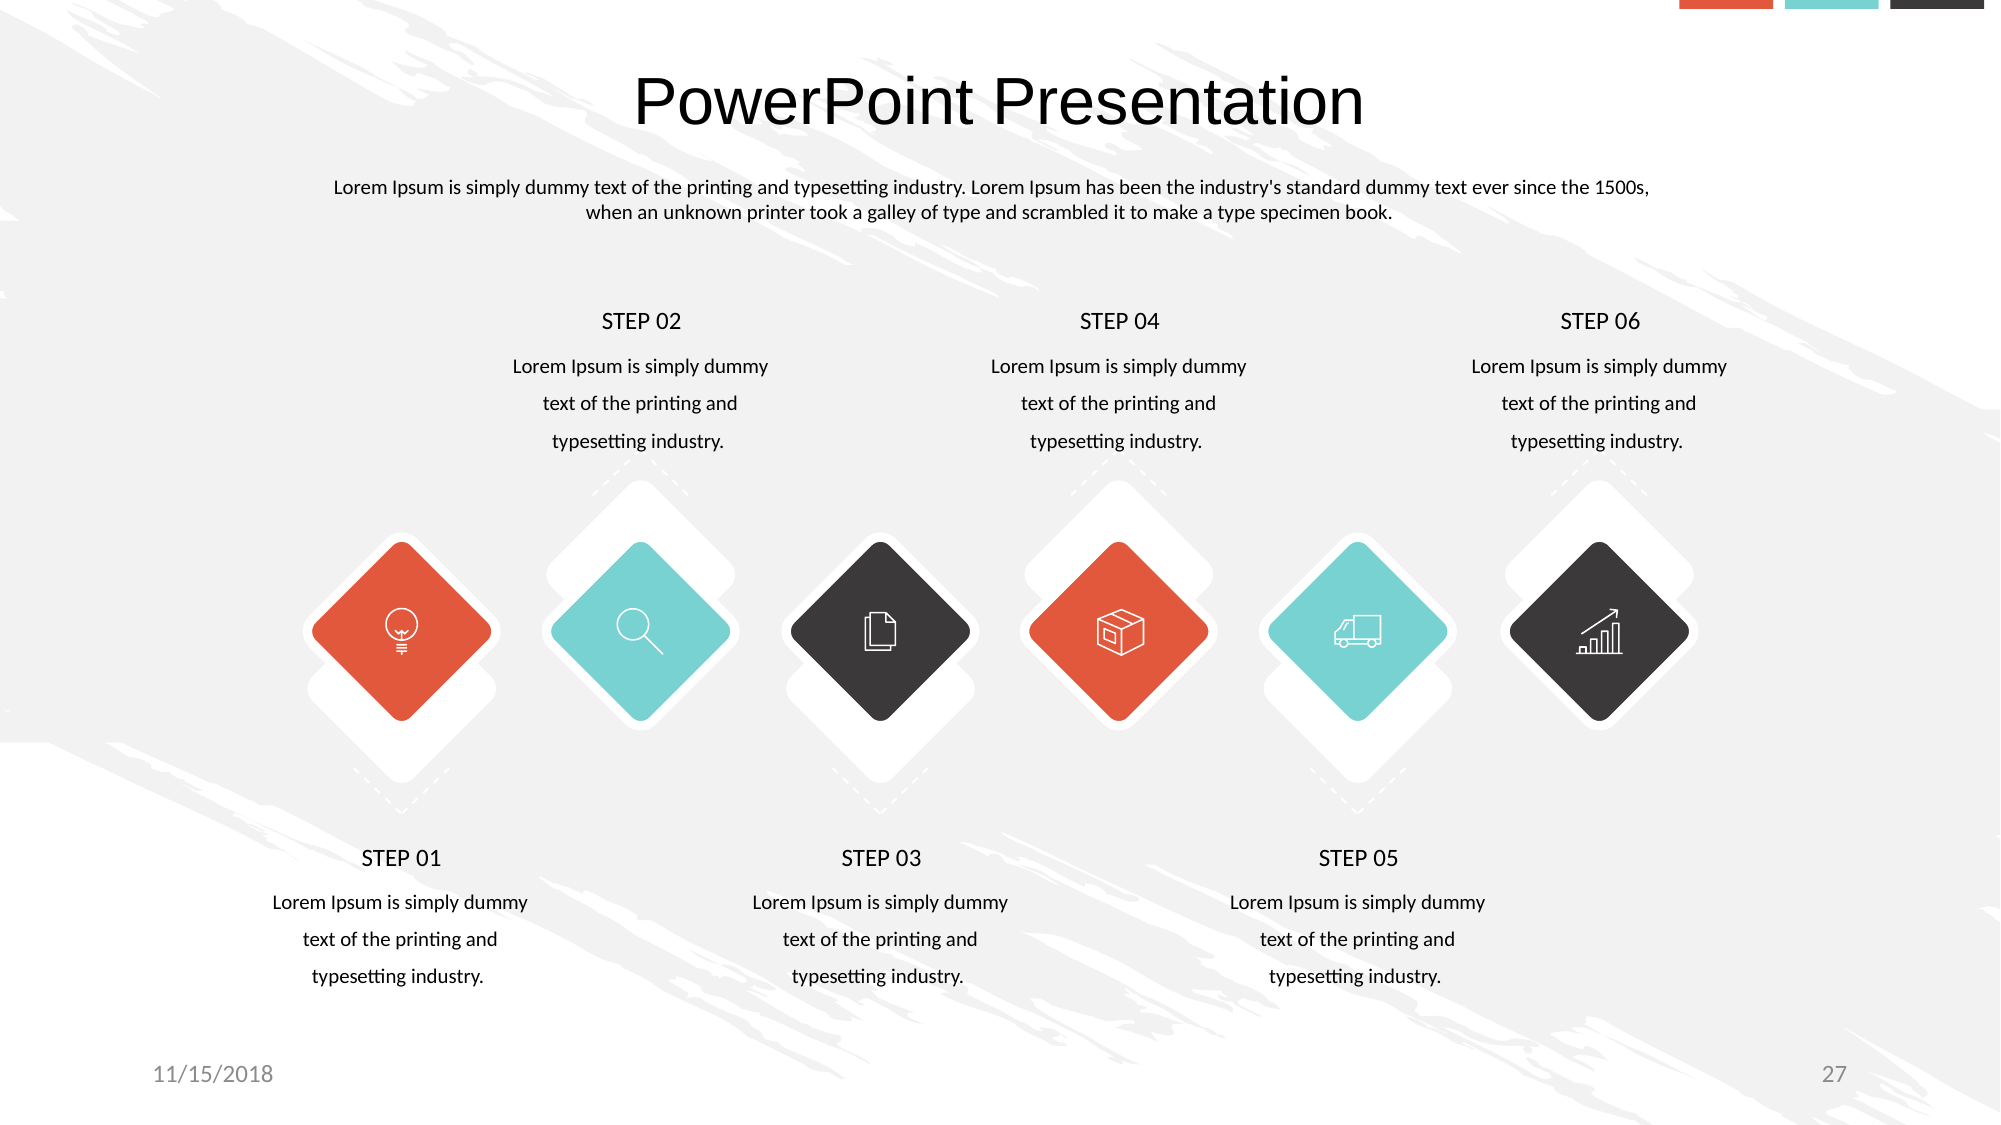

PowerPoint Presentation

Lorem Ipsum is simply dummy text of the printing and typesetting industry. Lorem Ipsum has been the industry's standard dummy text ever since the 1500s, when an unknown printer took a galley of type and scrambled it to make a type specimen book.

STEP 02
Lorem Ipsum is simply dummy text of the printing and typesetting industry.
STEP 04
Lorem Ipsum is simply dummy text of the printing and typesetting industry.
STEP 06
Lorem Ipsum is simply dummy text of the printing and typesetting industry.

STEP 01
Lorem Ipsum is simply dummy text of the printing and typesetting industry.
STEP 03
Lorem Ipsum is simply dummy text of the printing and typesetting industry.
STEP 05
Lorem Ipsum is simply dummy text of the printing and typesetting industry.
11/15/2018
27